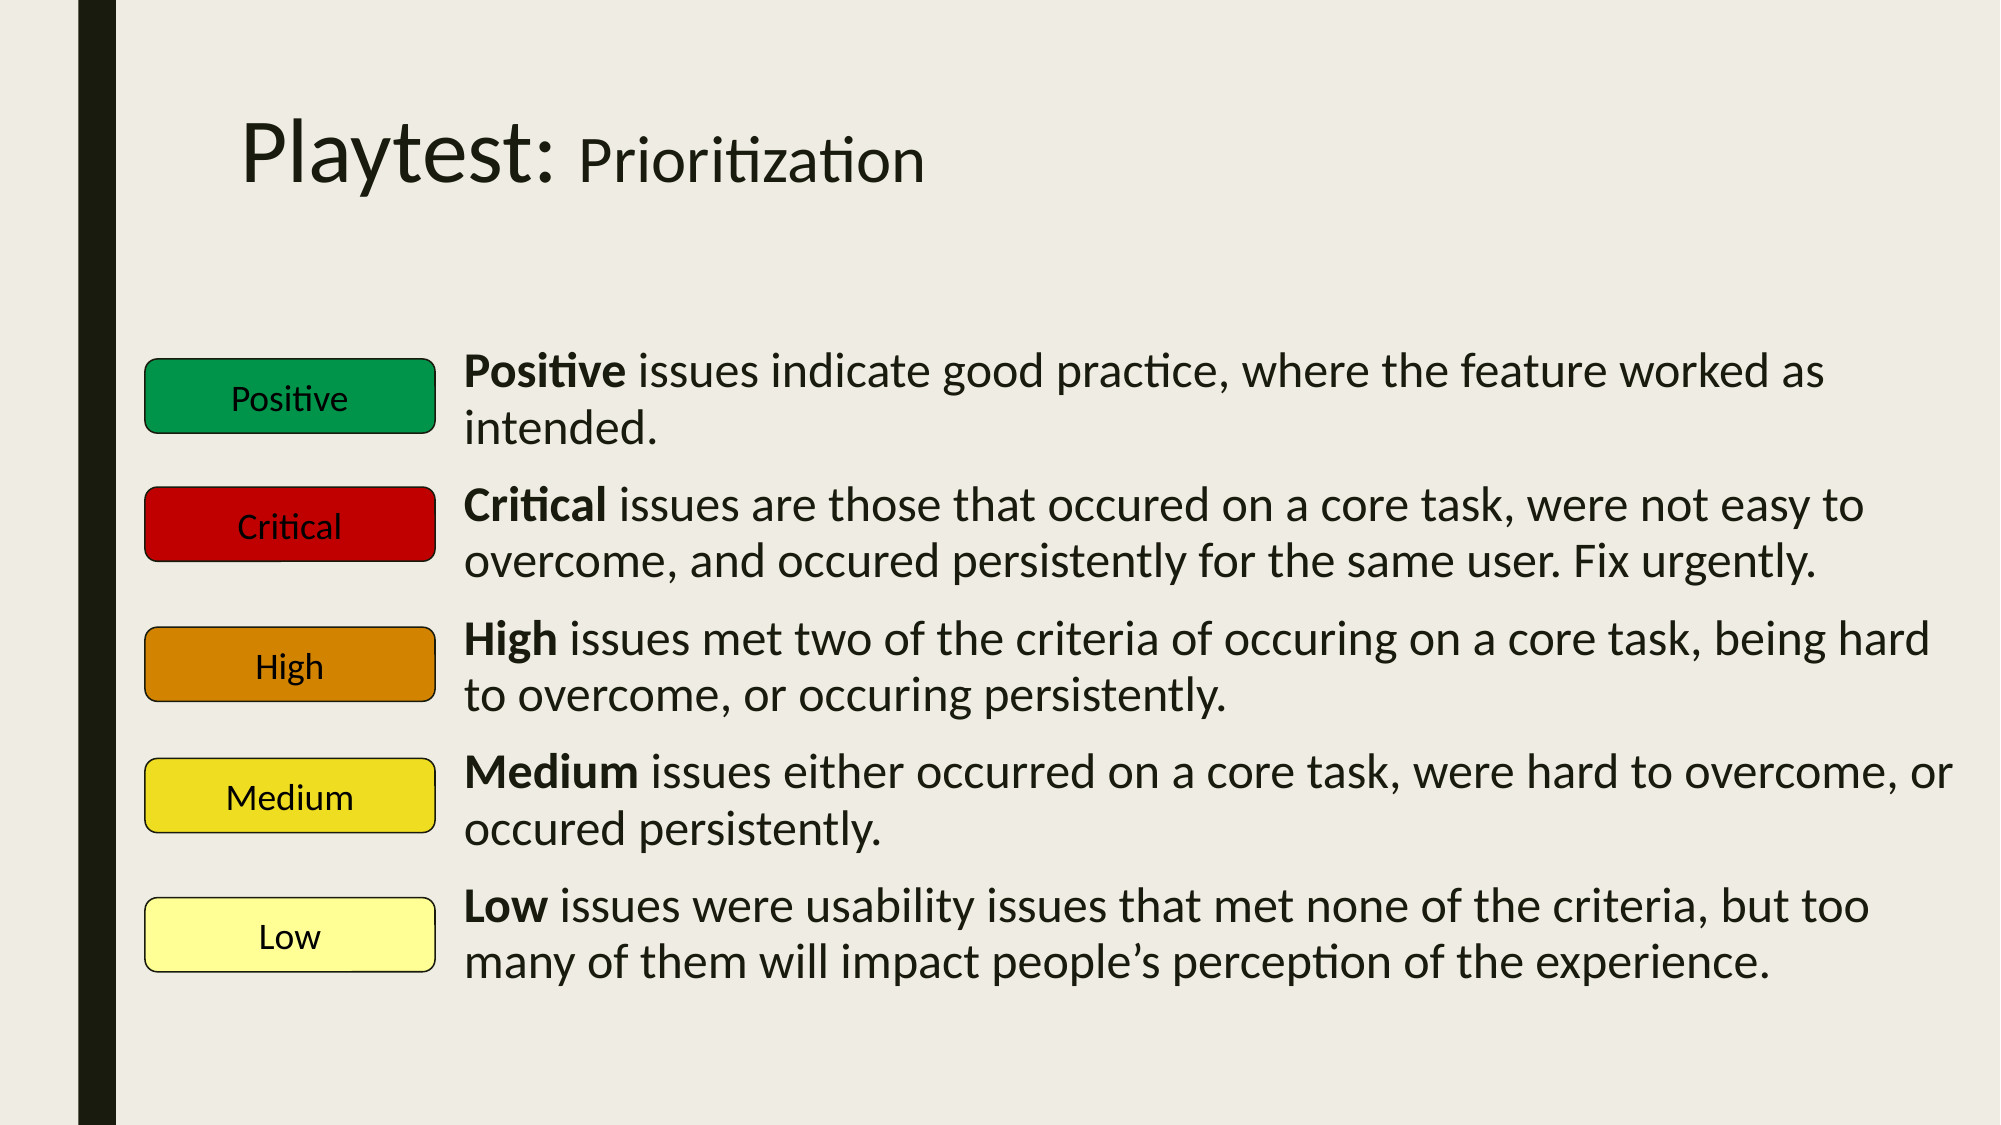

# Playtest: Prioritization
Positive issues indicate good practice, where the feature worked as intended.
Critical issues are those that occured on a core task, were not easy to overcome, and occured persistently for the same user. Fix urgently.
High issues met two of the criteria of occuring on a core task, being hard to overcome, or occuring persistently.
Medium issues either occurred on a core task, were hard to overcome, or occured persistently.
Low issues were usability issues that met none of the criteria, but too many of them will impact people’s perception of the experience.

Positive
Critical
High
Medium
Low